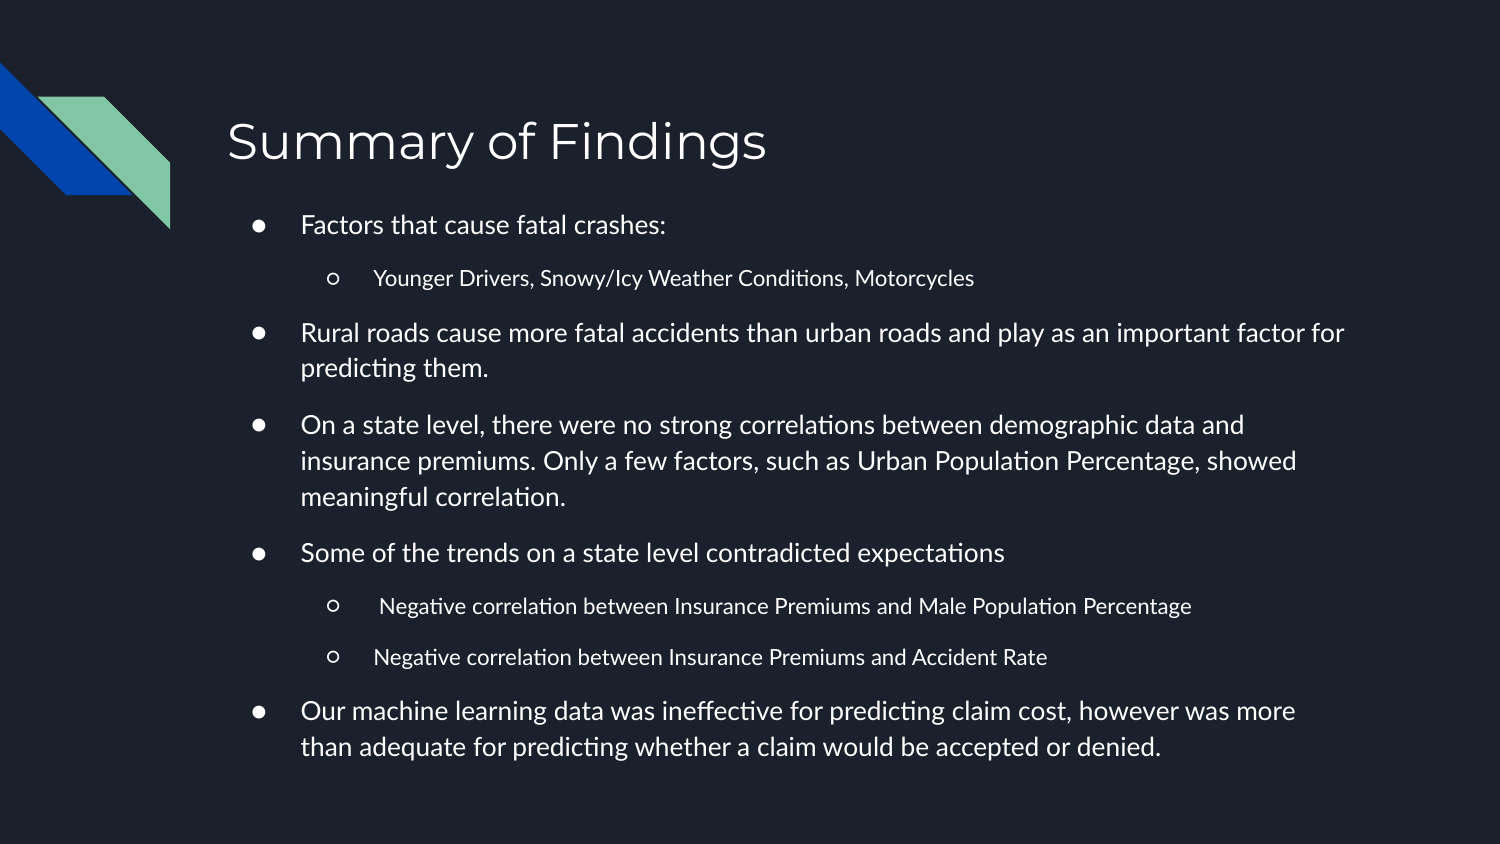

# Summary of Findings
Factors that cause fatal crashes:
Younger Drivers, Snowy/Icy Weather Conditions, Motorcycles
Rural roads cause more fatal accidents than urban roads and play as an important factor for predicting them.
On a state level, there were no strong correlations between demographic data and insurance premiums. Only a few factors, such as Urban Population Percentage, showed meaningful correlation.
Some of the trends on a state level contradicted expectations
 Negative correlation between Insurance Premiums and Male Population Percentage
Negative correlation between Insurance Premiums and Accident Rate
Our machine learning data was ineffective for predicting claim cost, however was more than adequate for predicting whether a claim would be accepted or denied.